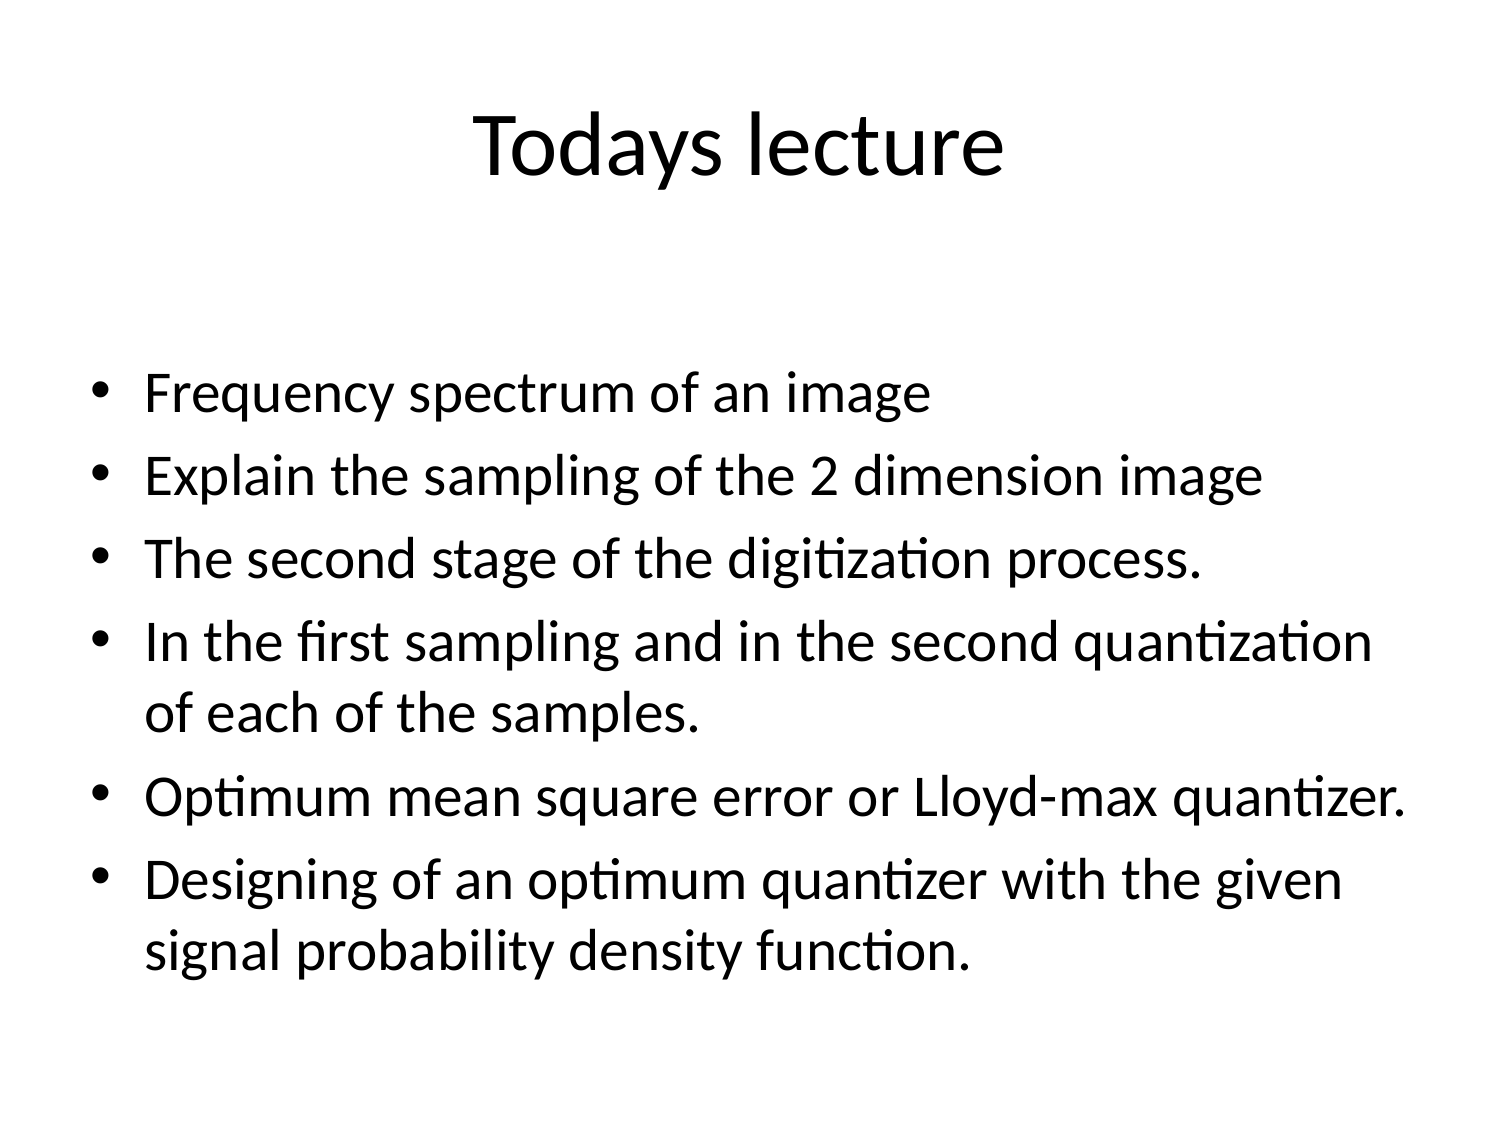

# Todays lecture

Frequency spectrum of an image
Explain the sampling of the 2 dimension image
The second stage of the digitization process.
In the first sampling and in the second quantization of each of the samples.
Optimum mean square error or Lloyd-max quantizer.
Designing of an optimum quantizer with the given signal probability density function.